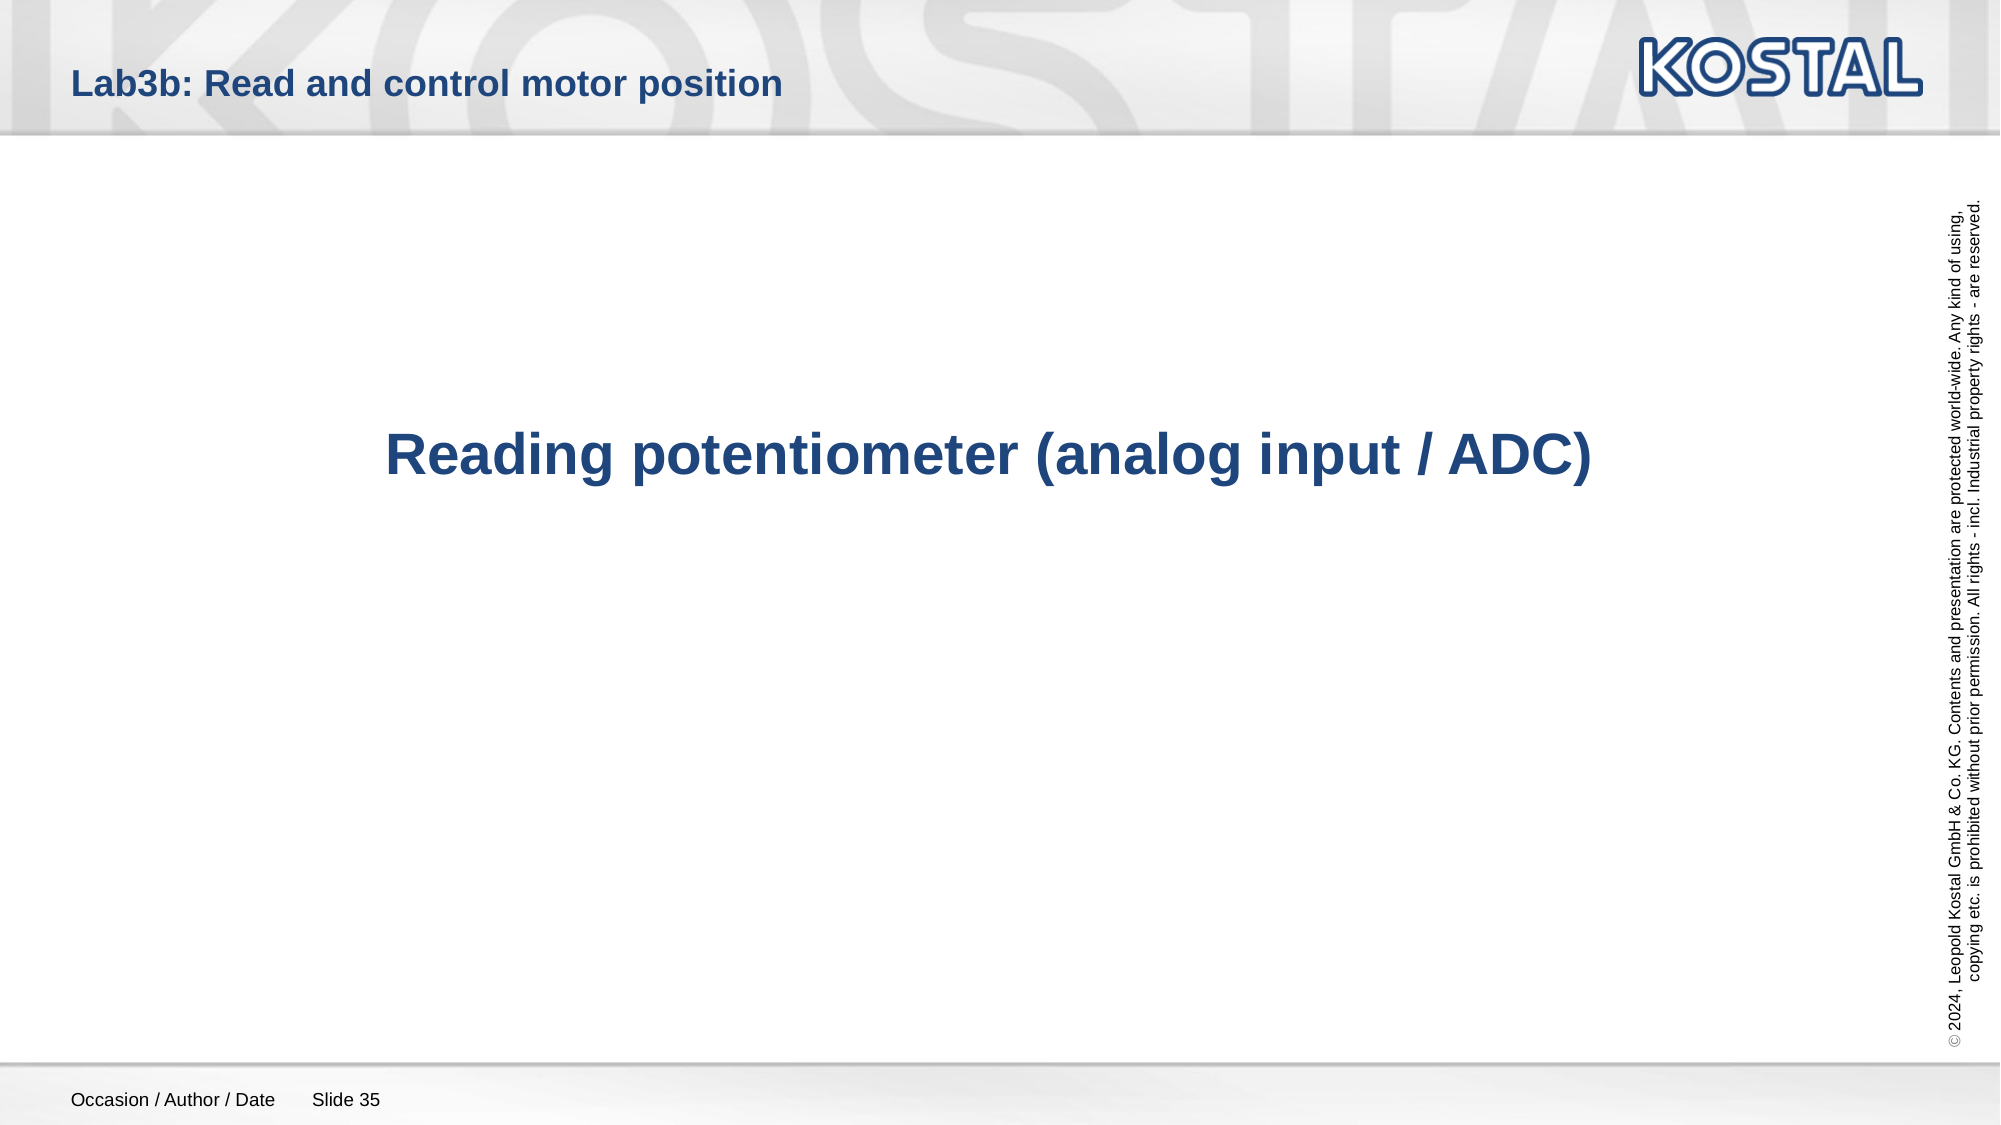

# Lab3b: Read and control motor position
Reading potentiometer (analog input / ADC)